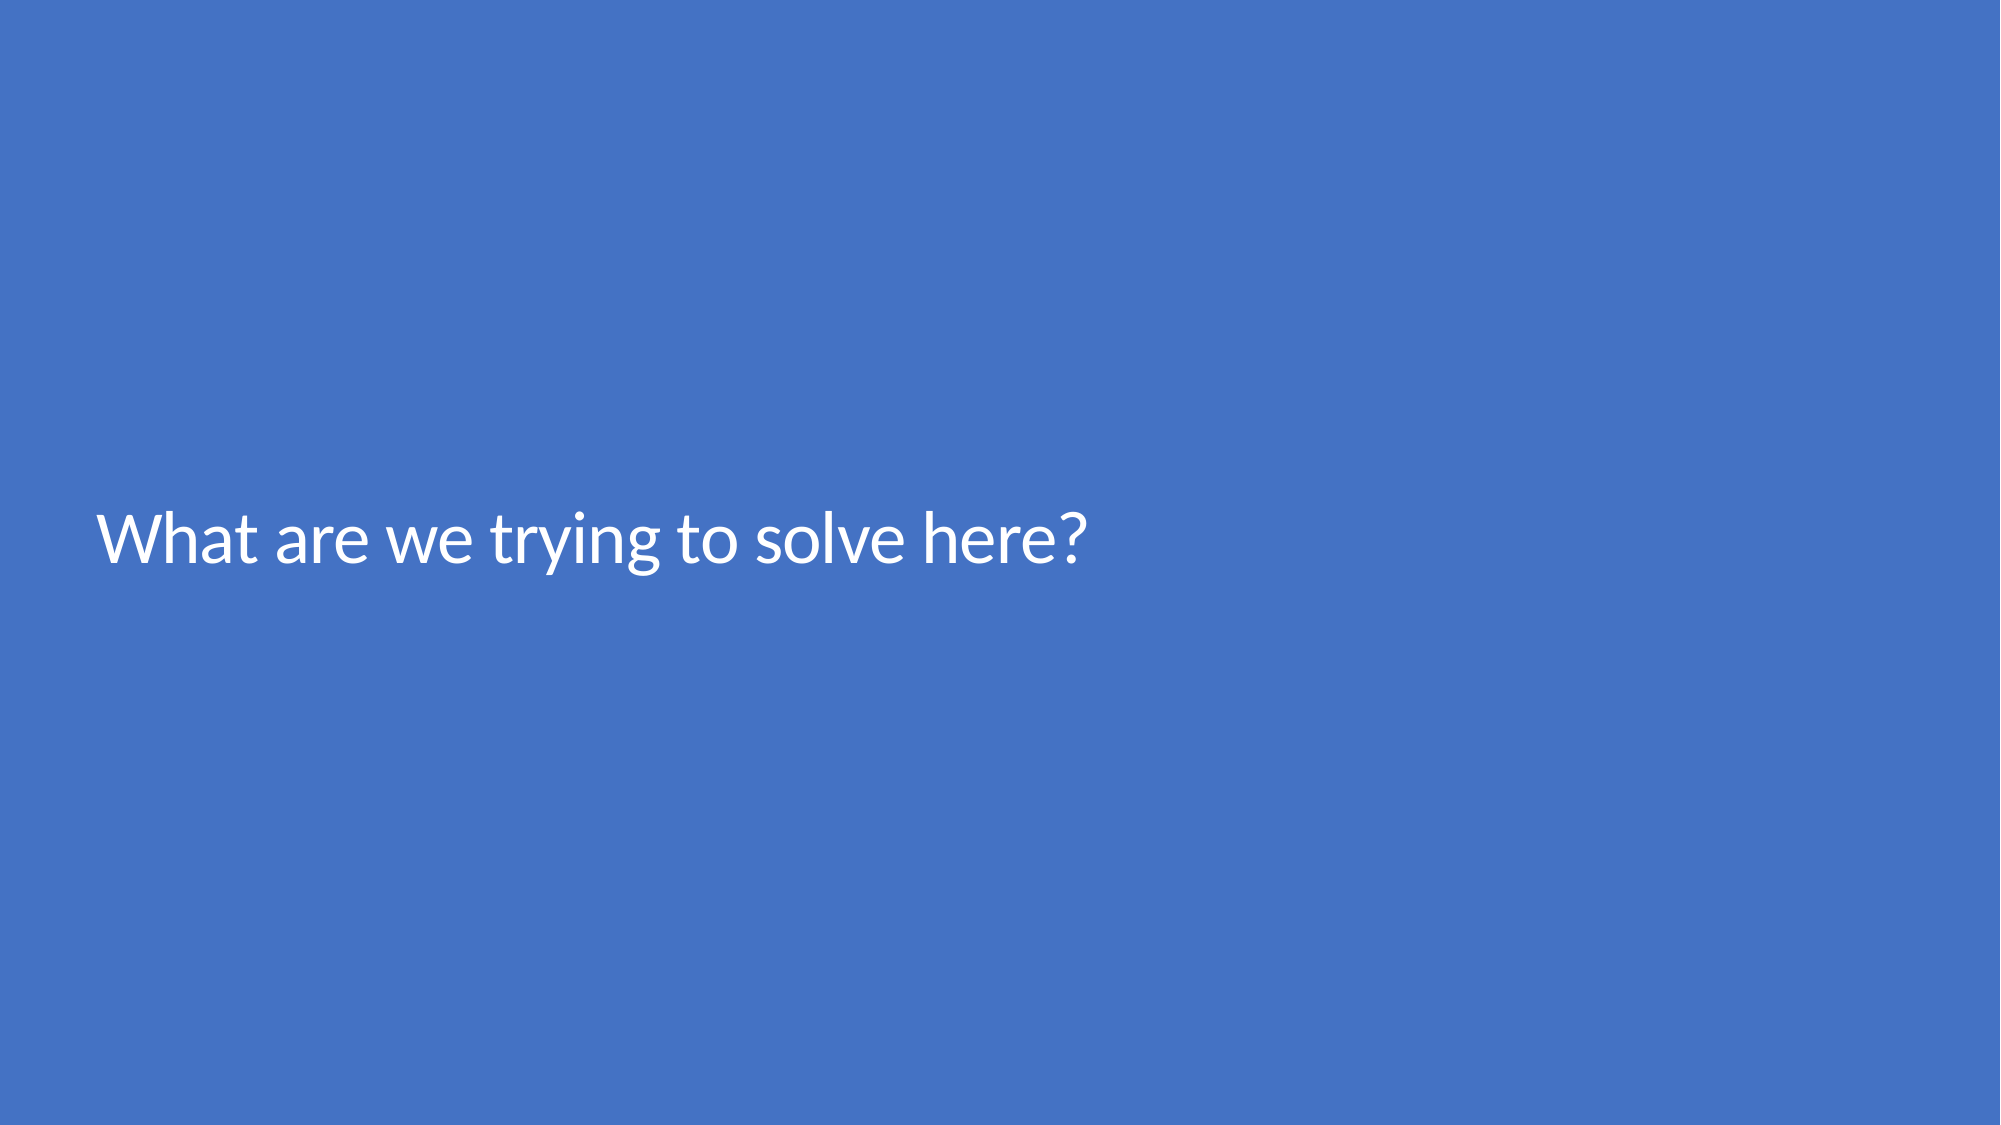

# What are we trying to solve here?